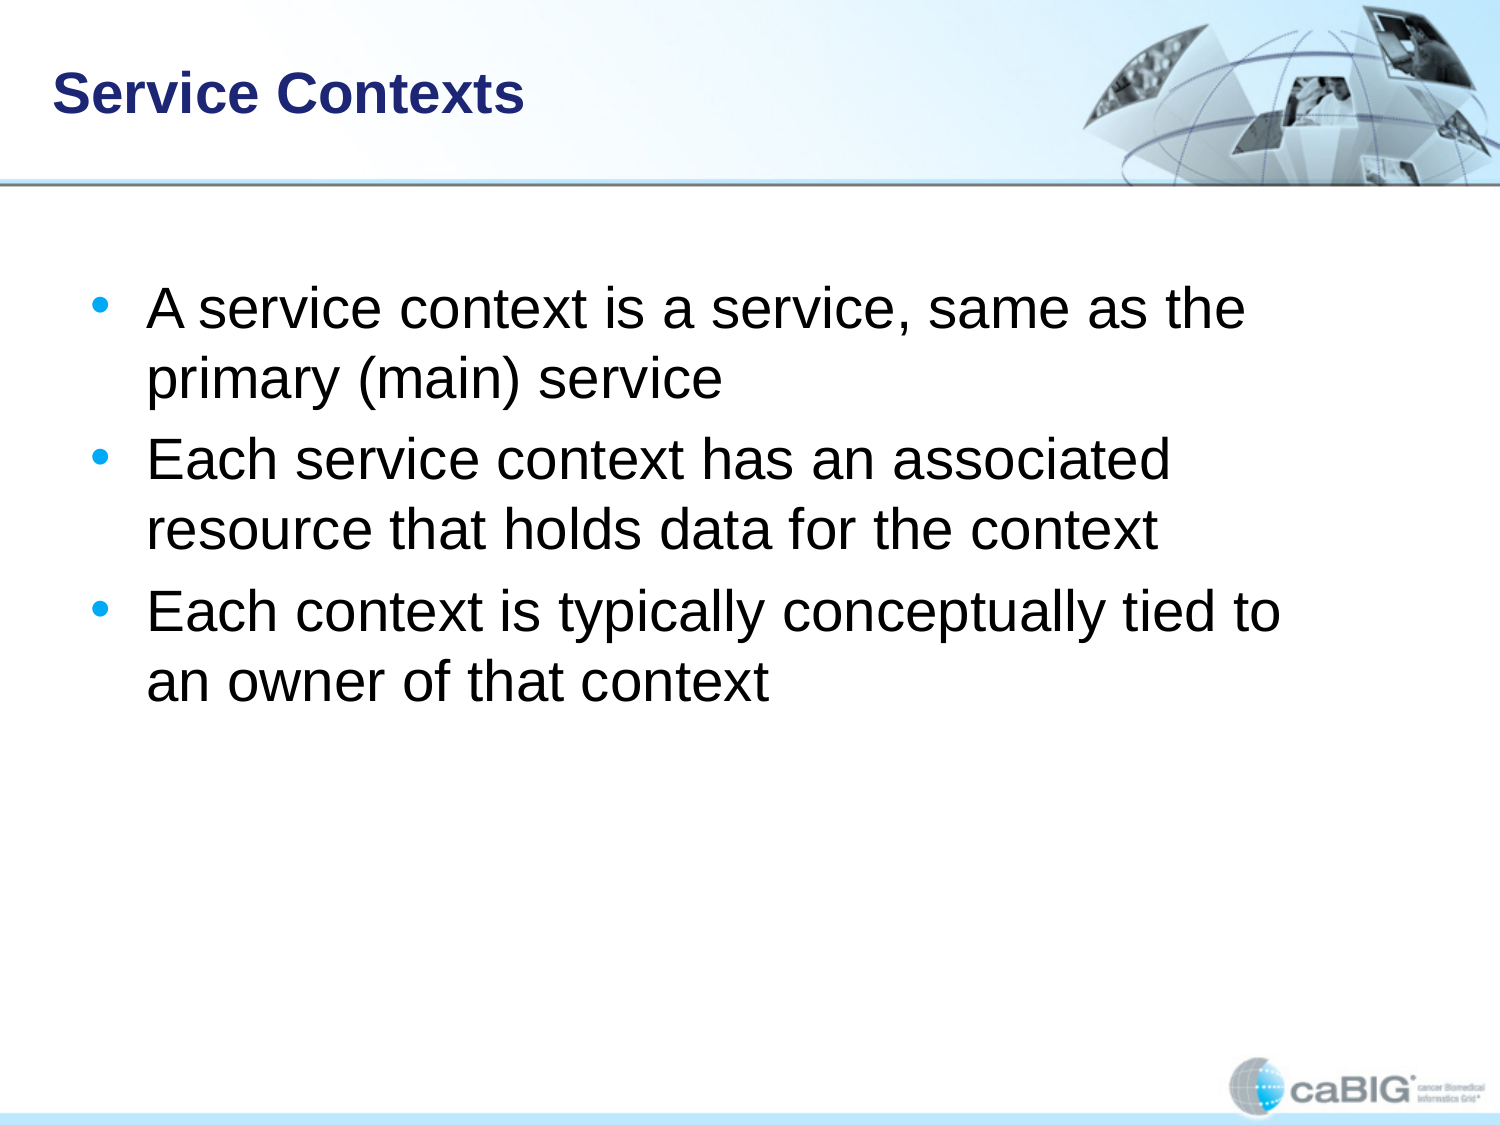

# Service Contexts
A service context is a service, same as the primary (main) service
Each service context has an associated resource that holds data for the context
Each context is typically conceptually tied to an owner of that context